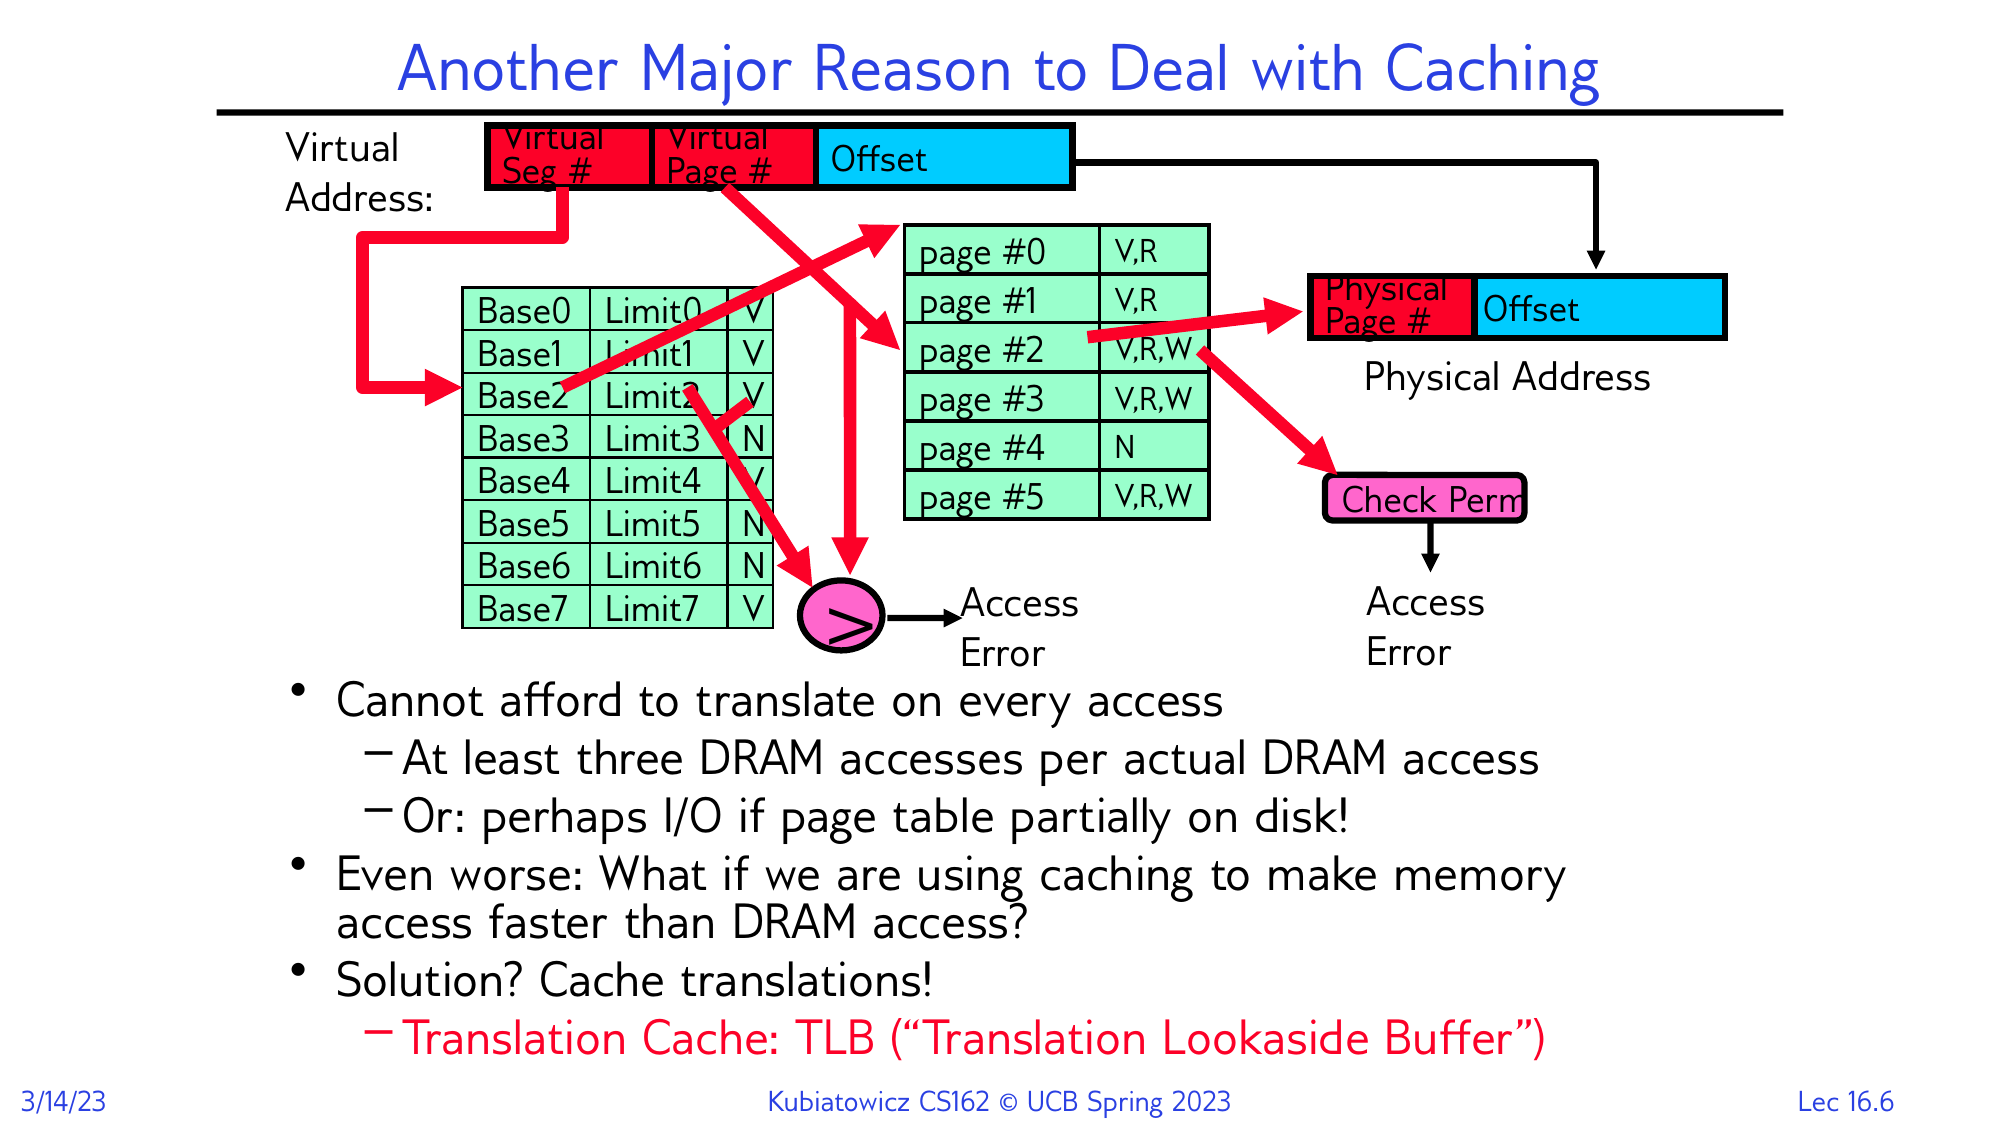

# Another Major Reason to Deal with Caching
Virtual
Address:
Virtual
Seg #
Virtual
Page #
Offset

Offset
Physical Address

page #0
V,R
page #1
V,R
page #2
V,R,W
page #3
V,R,W
page #4
N
page #5
V,R,W
Physical
Page #

Base0
Limit0
V
Base1
Limit1
V
Base2
Limit2
V
Base3
Limit3
N
Base4
Limit4
V
Base5
Limit5
N
Base6
Limit6
N
Base7
Limit7
V

Access
Error
>

Check Perm

Access
Error

Cannot afford to translate on every access
At least three DRAM accesses per actual DRAM access
Or: perhaps I/O if page table partially on disk!
Even worse: What if we are using caching to make memory access faster than DRAM access?
Solution? Cache translations!
Translation Cache: TLB (“Translation Lookaside Buffer”)